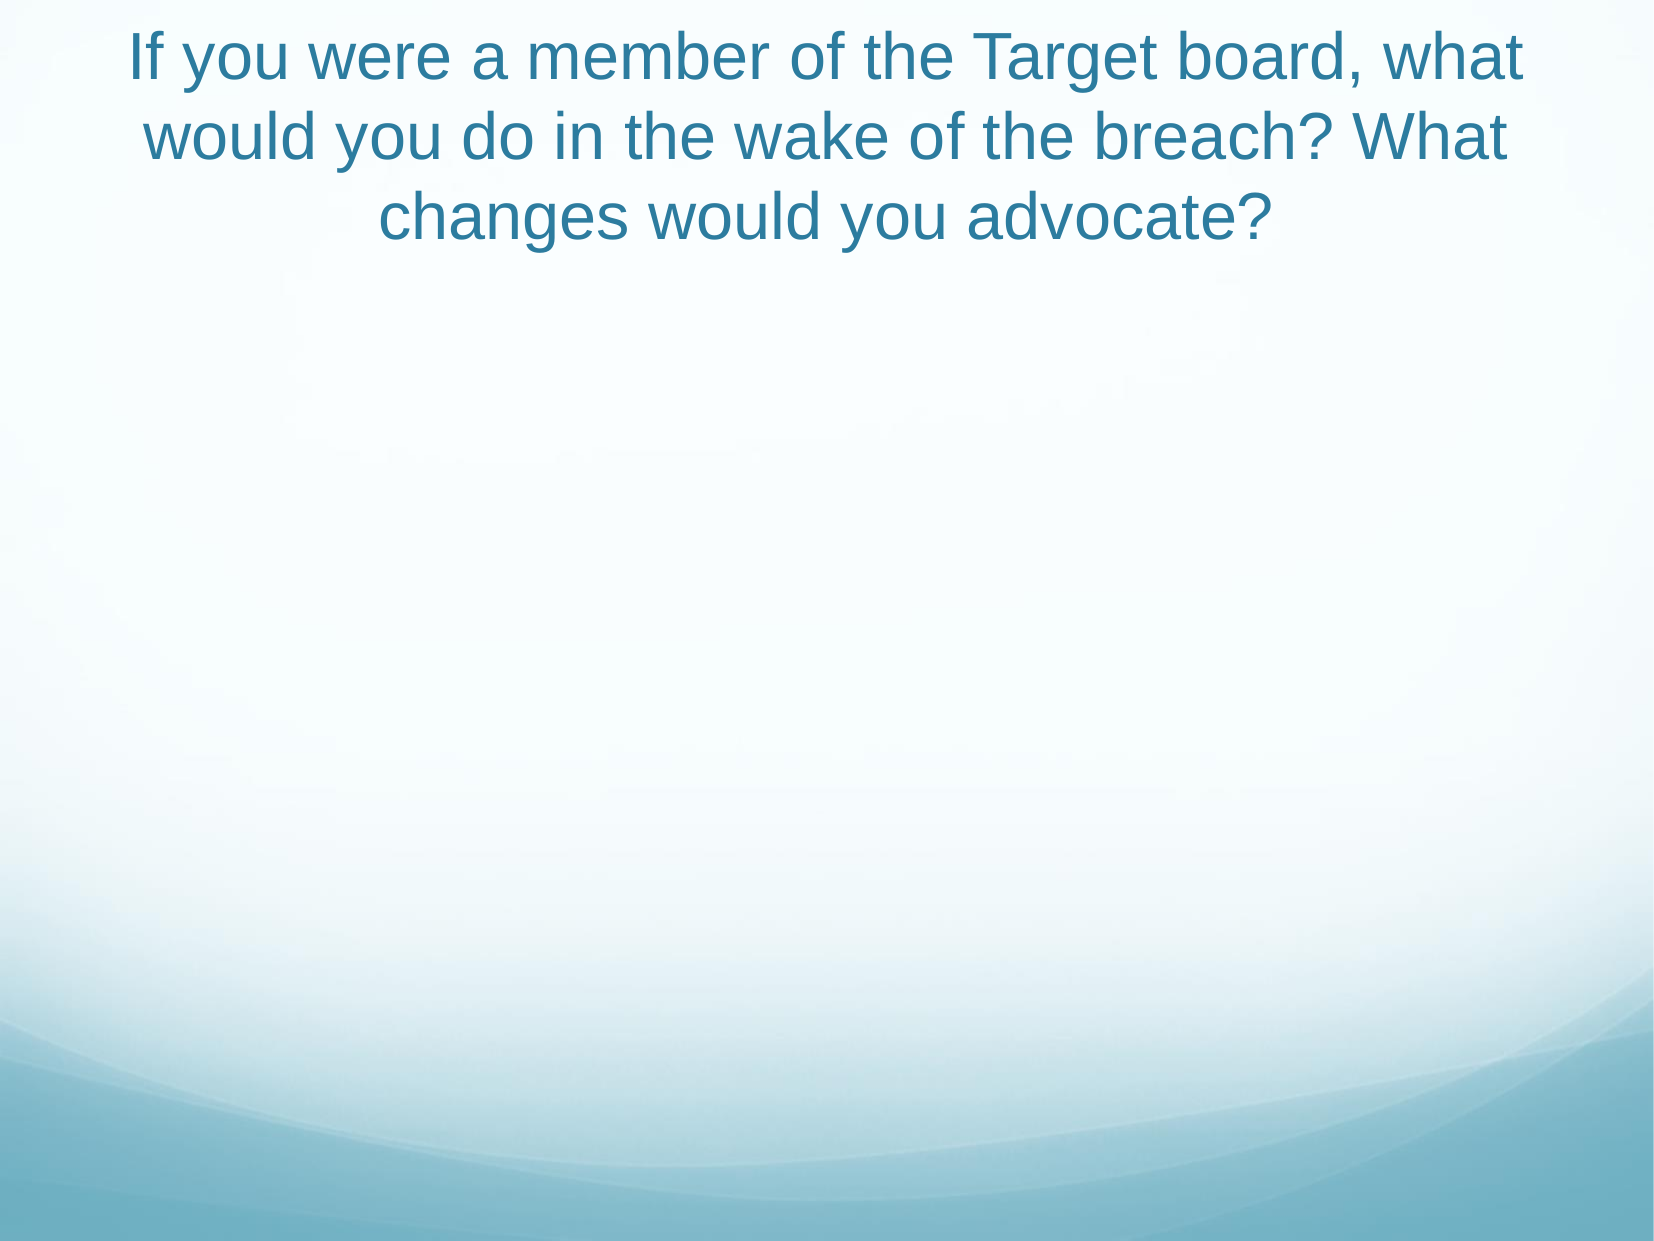

# If you were a member of the Target board, what would you do in the wake of the breach? What changes would you advocate?